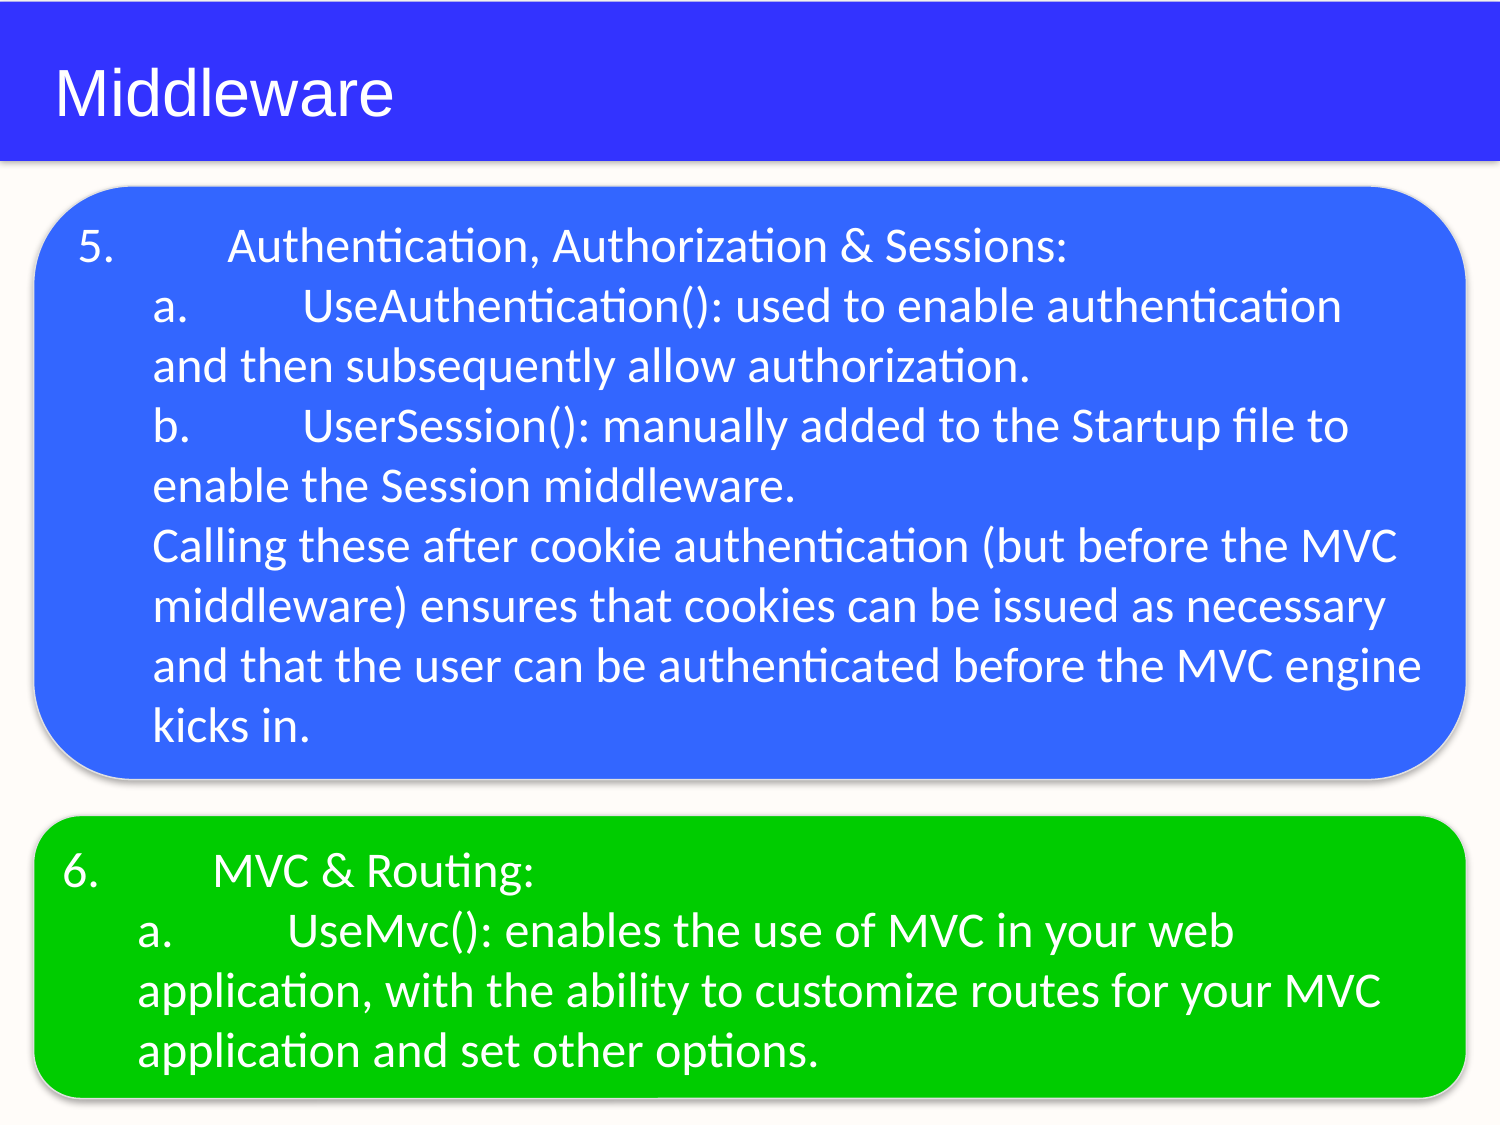

# Middleware
5.	Authentication, Authorization & Sessions:
a.	UseAuthentication(): used to enable authentication and then subsequently allow authorization.
b.	UserSession(): manually added to the Startup file to enable the Session middleware.
Calling these after cookie authentication (but before the MVC middleware) ensures that cookies can be issued as necessary and that the user can be authenticated before the MVC engine kicks in.
6.	MVC & Routing:
a.	UseMvc(): enables the use of MVC in your web application, with the ability to customize routes for your MVC application and set other options.